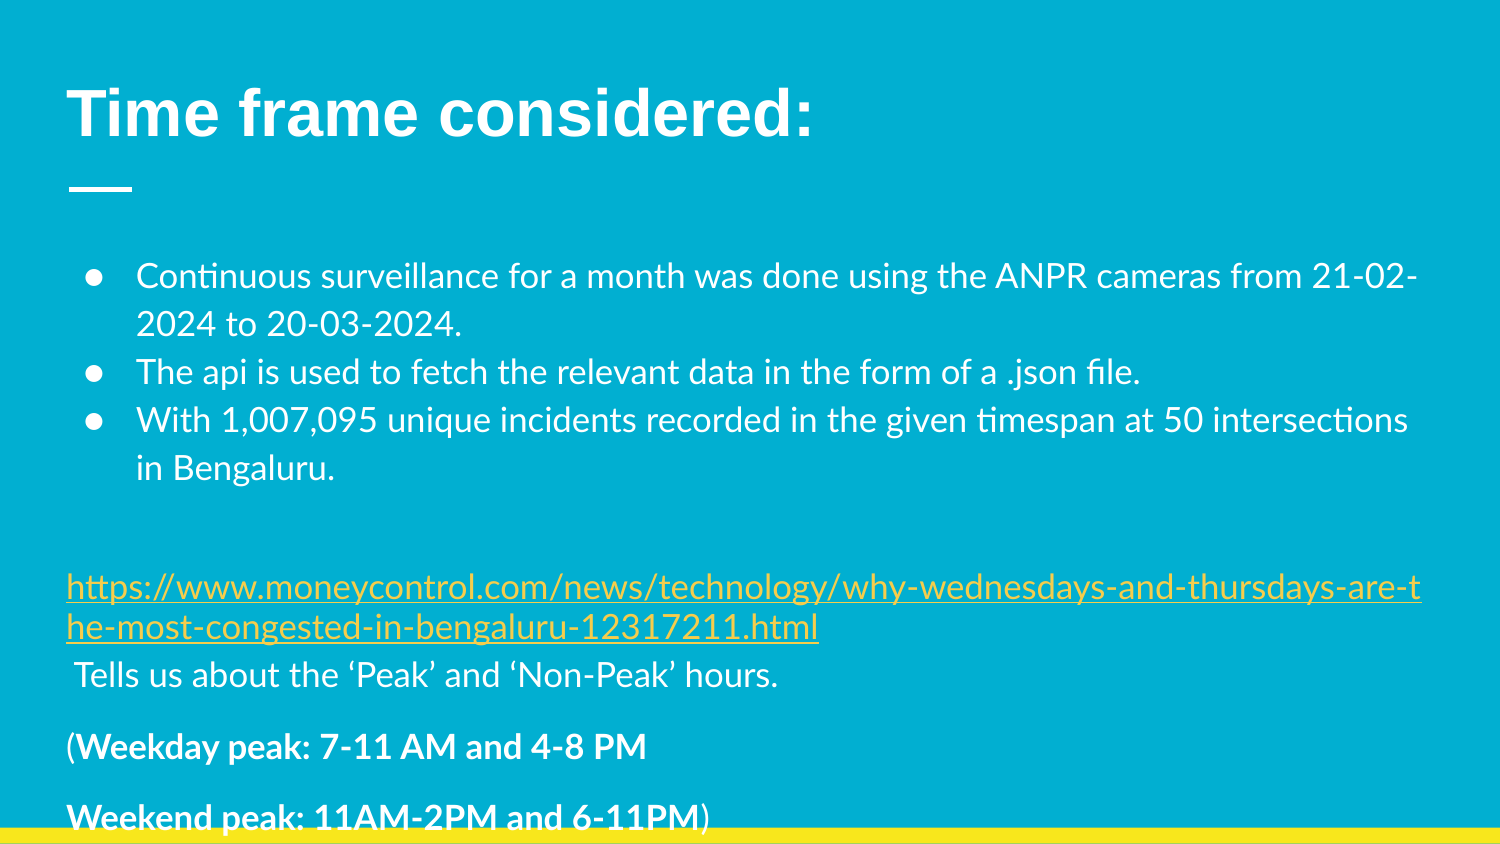

# Time frame considered:
Continuous surveillance for a month was done using the ANPR cameras from 21-02-2024 to 20-03-2024.
The api is used to fetch the relevant data in the form of a .json file.
With 1,007,095 unique incidents recorded in the given timespan at 50 intersections in Bengaluru.
	https://www.moneycontrol.com/news/technology/why-wednesdays-and-thursdays-are-the-most-congested-in-bengaluru-12317211.html Tells us about the ‘Peak’ and ‘Non-Peak’ hours.
(Weekday peak: 7-11 AM and 4-8 PM
Weekend peak: 11AM-2PM and 6-11PM)